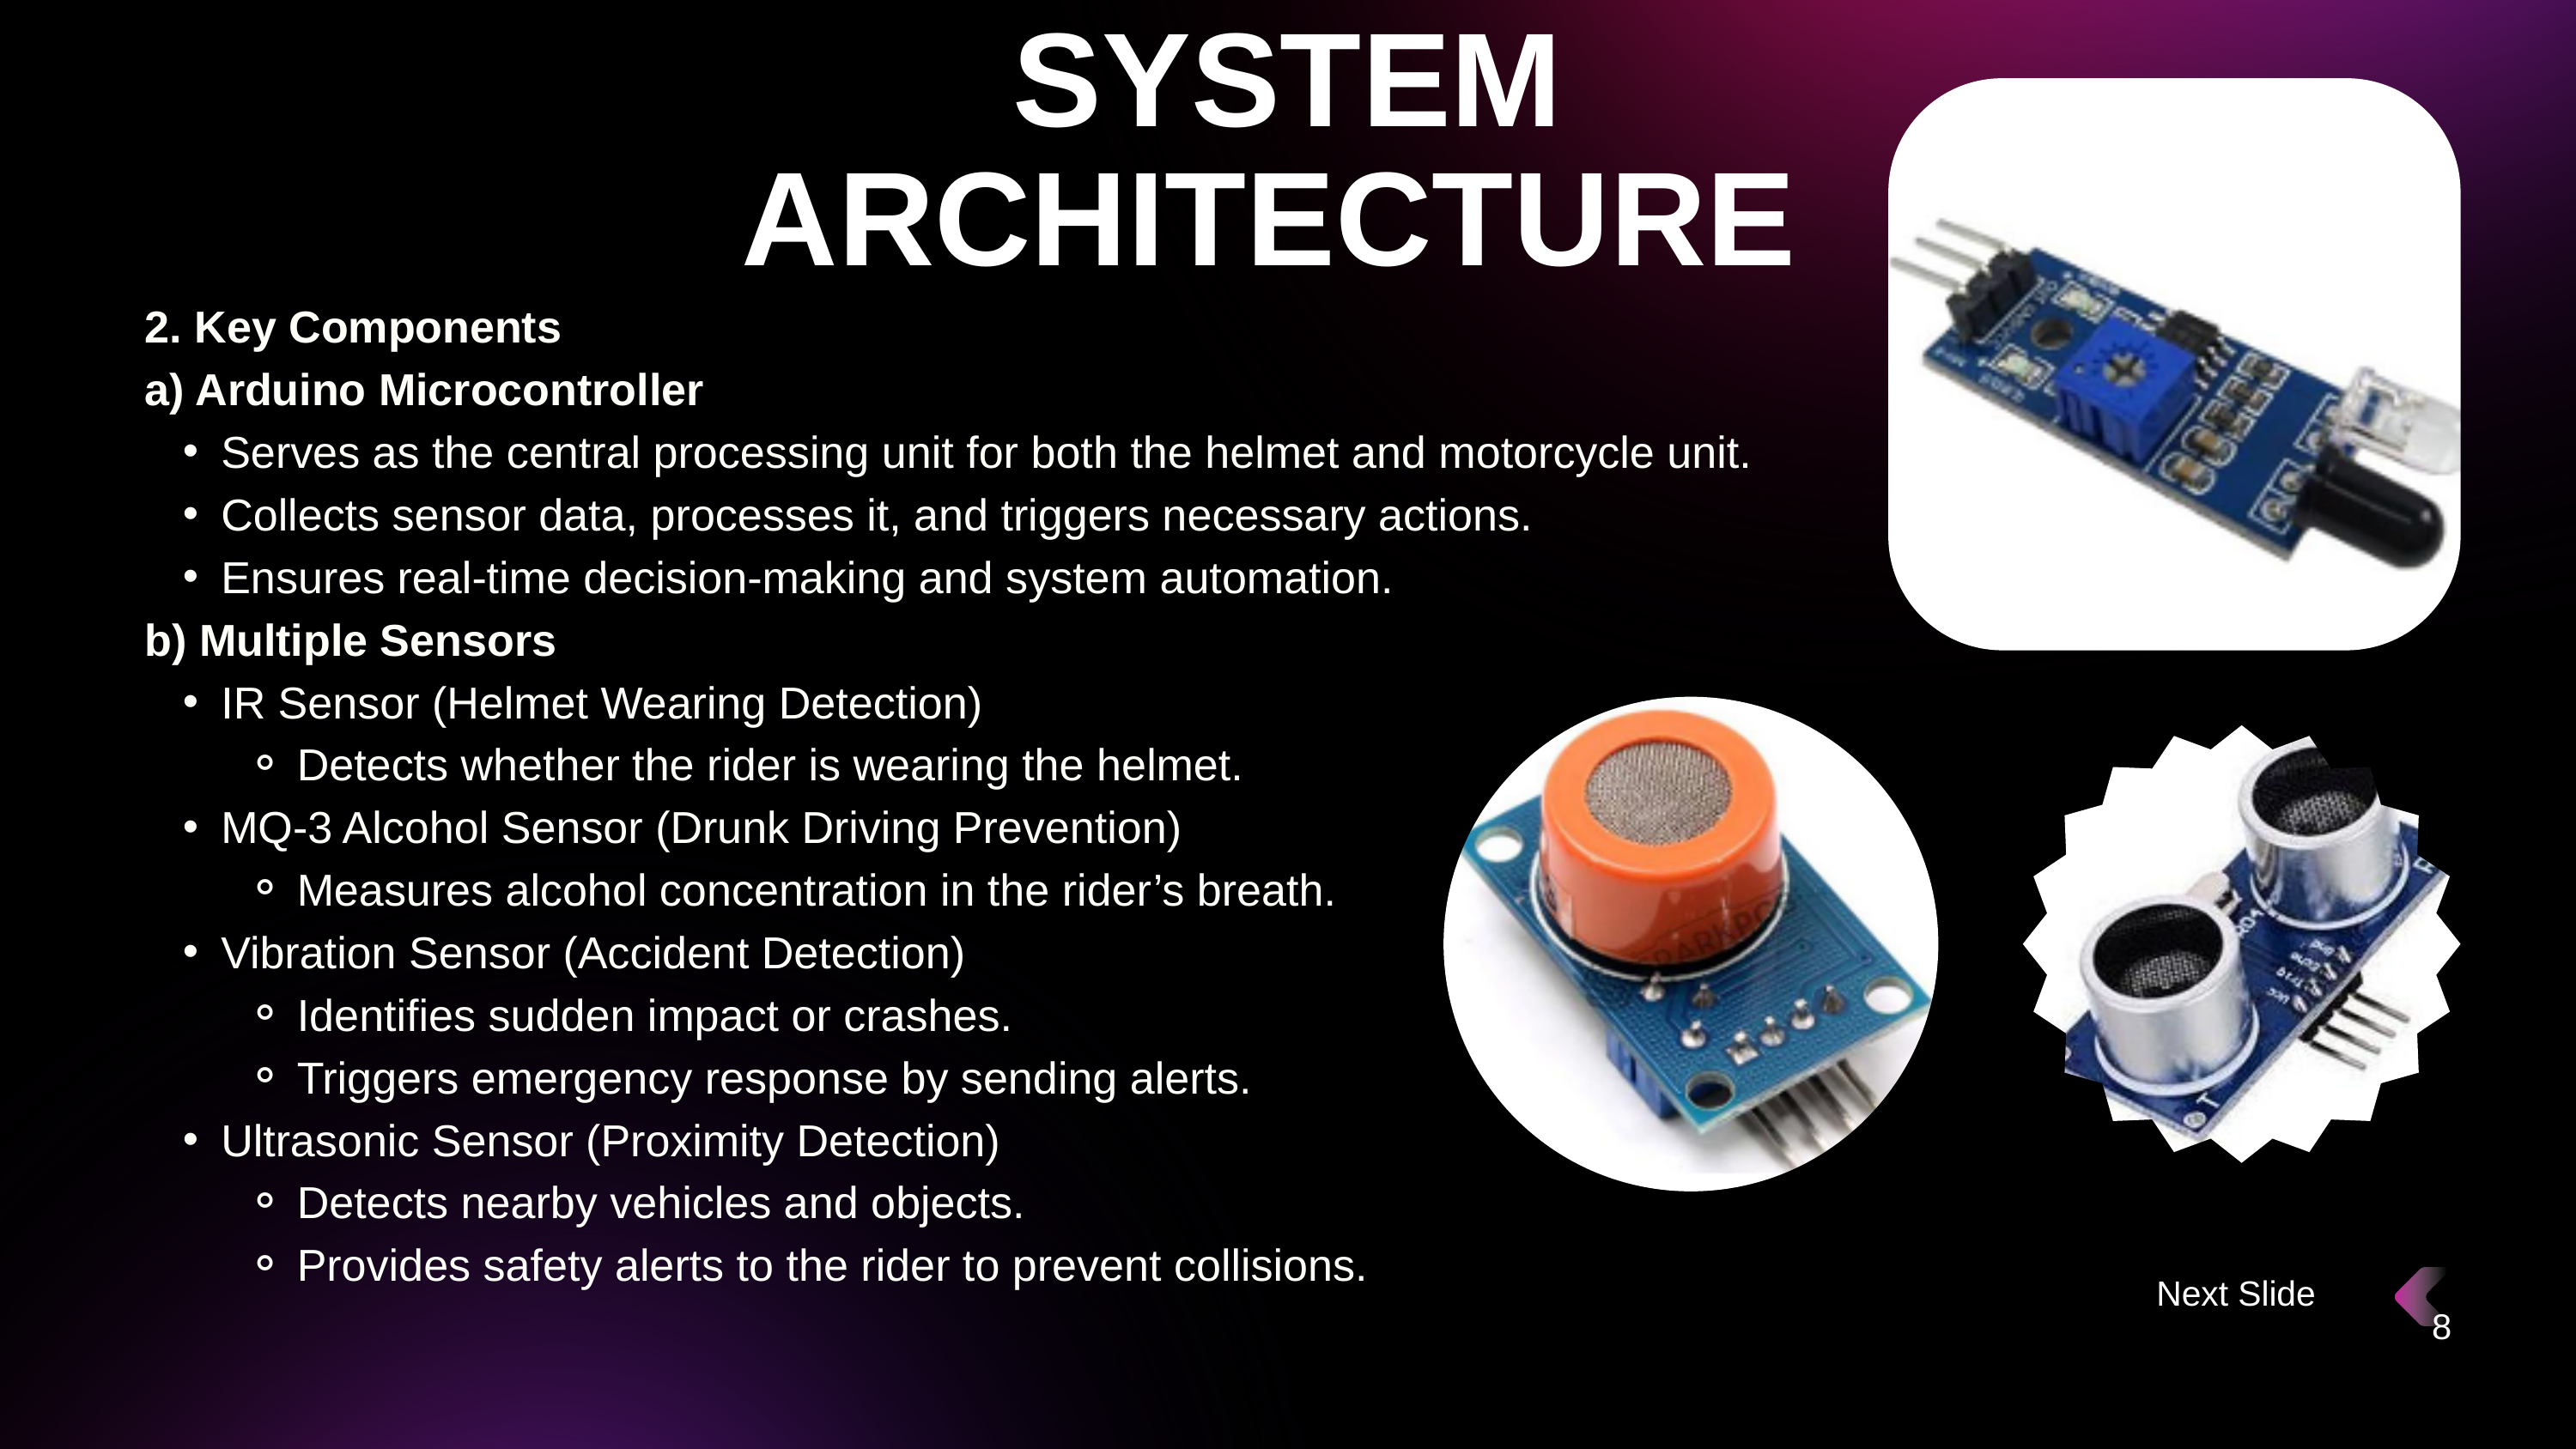

SYSTEM ARCHITECTURE

2. Key Components
a) Arduino Microcontroller
Serves as the central processing unit for both the helmet and motorcycle unit.
Collects sensor data, processes it, and triggers necessary actions.
Ensures real-time decision-making and system automation.
b) Multiple Sensors
IR Sensor (Helmet Wearing Detection)
Detects whether the rider is wearing the helmet.
MQ-3 Alcohol Sensor (Drunk Driving Prevention)
Measures alcohol concentration in the rider’s breath.
Vibration Sensor (Accident Detection)
Identifies sudden impact or crashes.
Triggers emergency response by sending alerts.
Ultrasonic Sensor (Proximity Detection)
Detects nearby vehicles and objects.
Provides safety alerts to the rider to prevent collisions.

Next Slide
8